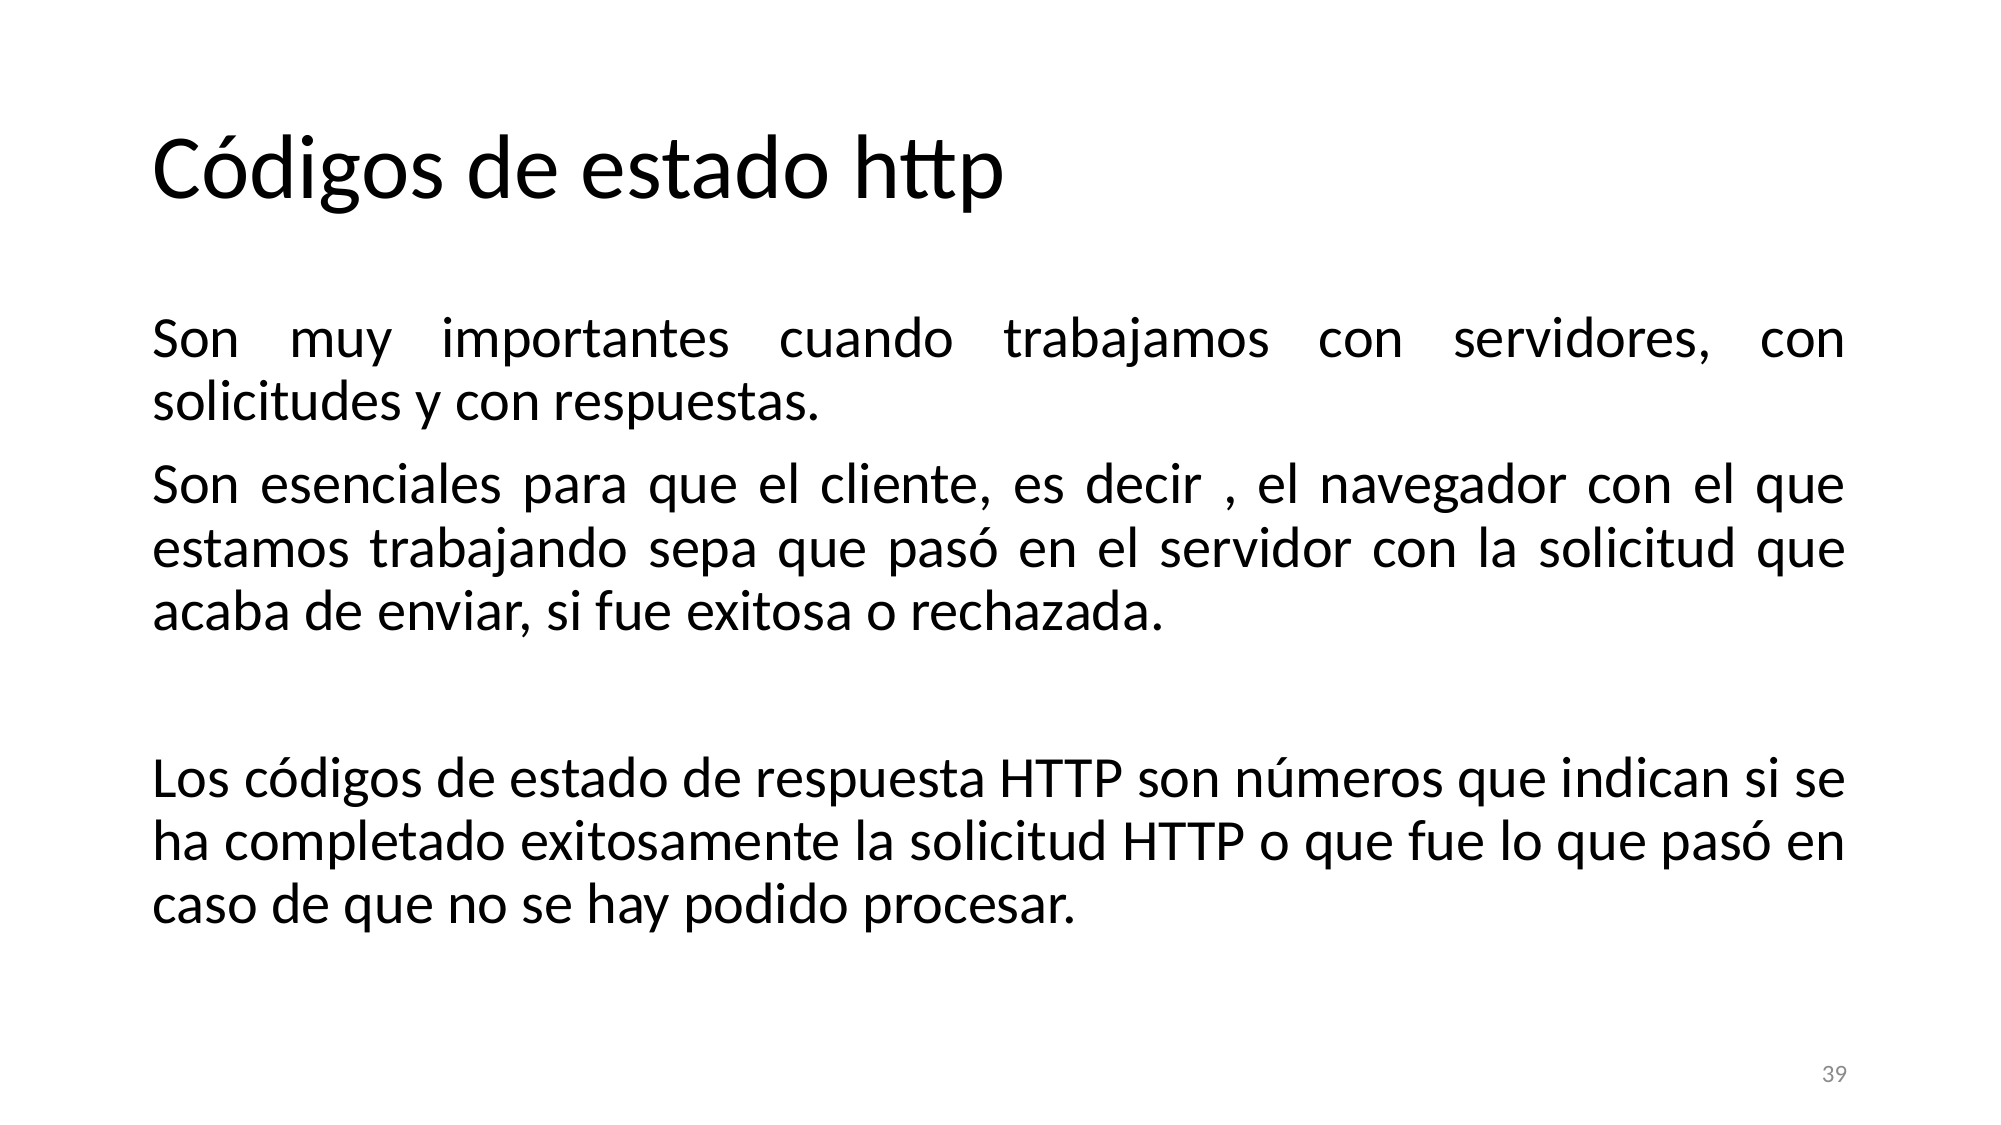

# Códigos de estado http
Son muy importantes cuando trabajamos con servidores, con solicitudes y con respuestas.
Son esenciales para que el cliente, es decir , el navegador con el que estamos trabajando sepa que pasó en el servidor con la solicitud que acaba de enviar, si fue exitosa o rechazada.

Los códigos de estado de respuesta HTTP son números que indican si se ha completado exitosamente la solicitud HTTP o que fue lo que pasó en caso de que no se hay podido procesar.

39